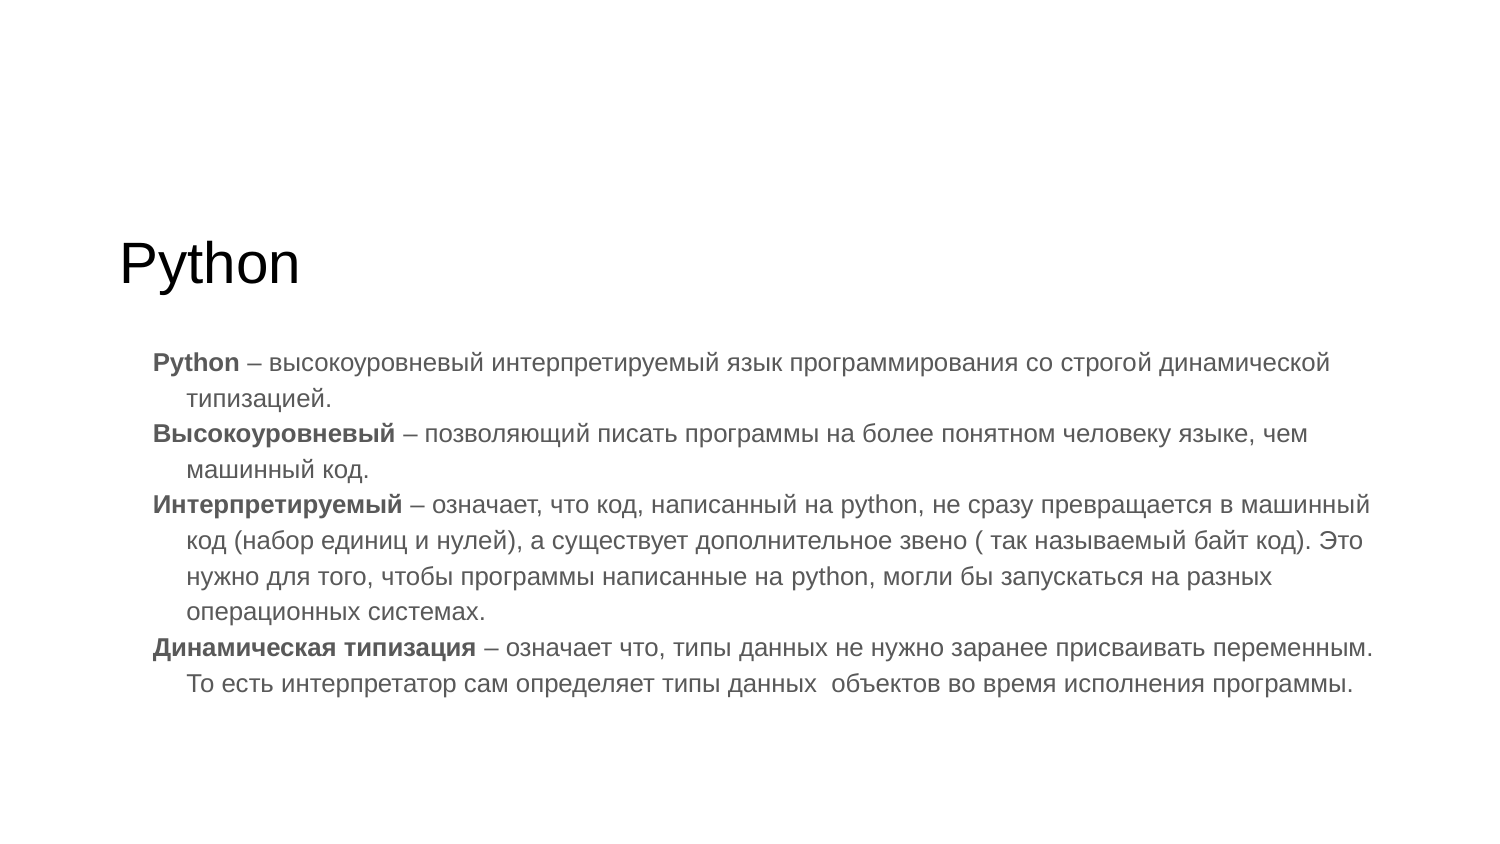

# Python
Python – высокоуровневый интерпретируемый язык программирования со строгой динамической типизацией.
Высокоуровневый – позволяющий писать программы на более понятном человеку языке, чем машинный код.
Интерпретируемый – означает, что код, написанный на python, не сразу превращается в машинный код (набор единиц и нулей), а существует дополнительное звено ( так называемый байт код). Это нужно для того, чтобы программы написанные на python, могли бы запускаться на разных операционных системах.
Динамическая типизация – означает что, типы данных не нужно заранее присваивать переменным. То есть интерпретатор сам определяет типы данных  объектов во время исполнения программы.